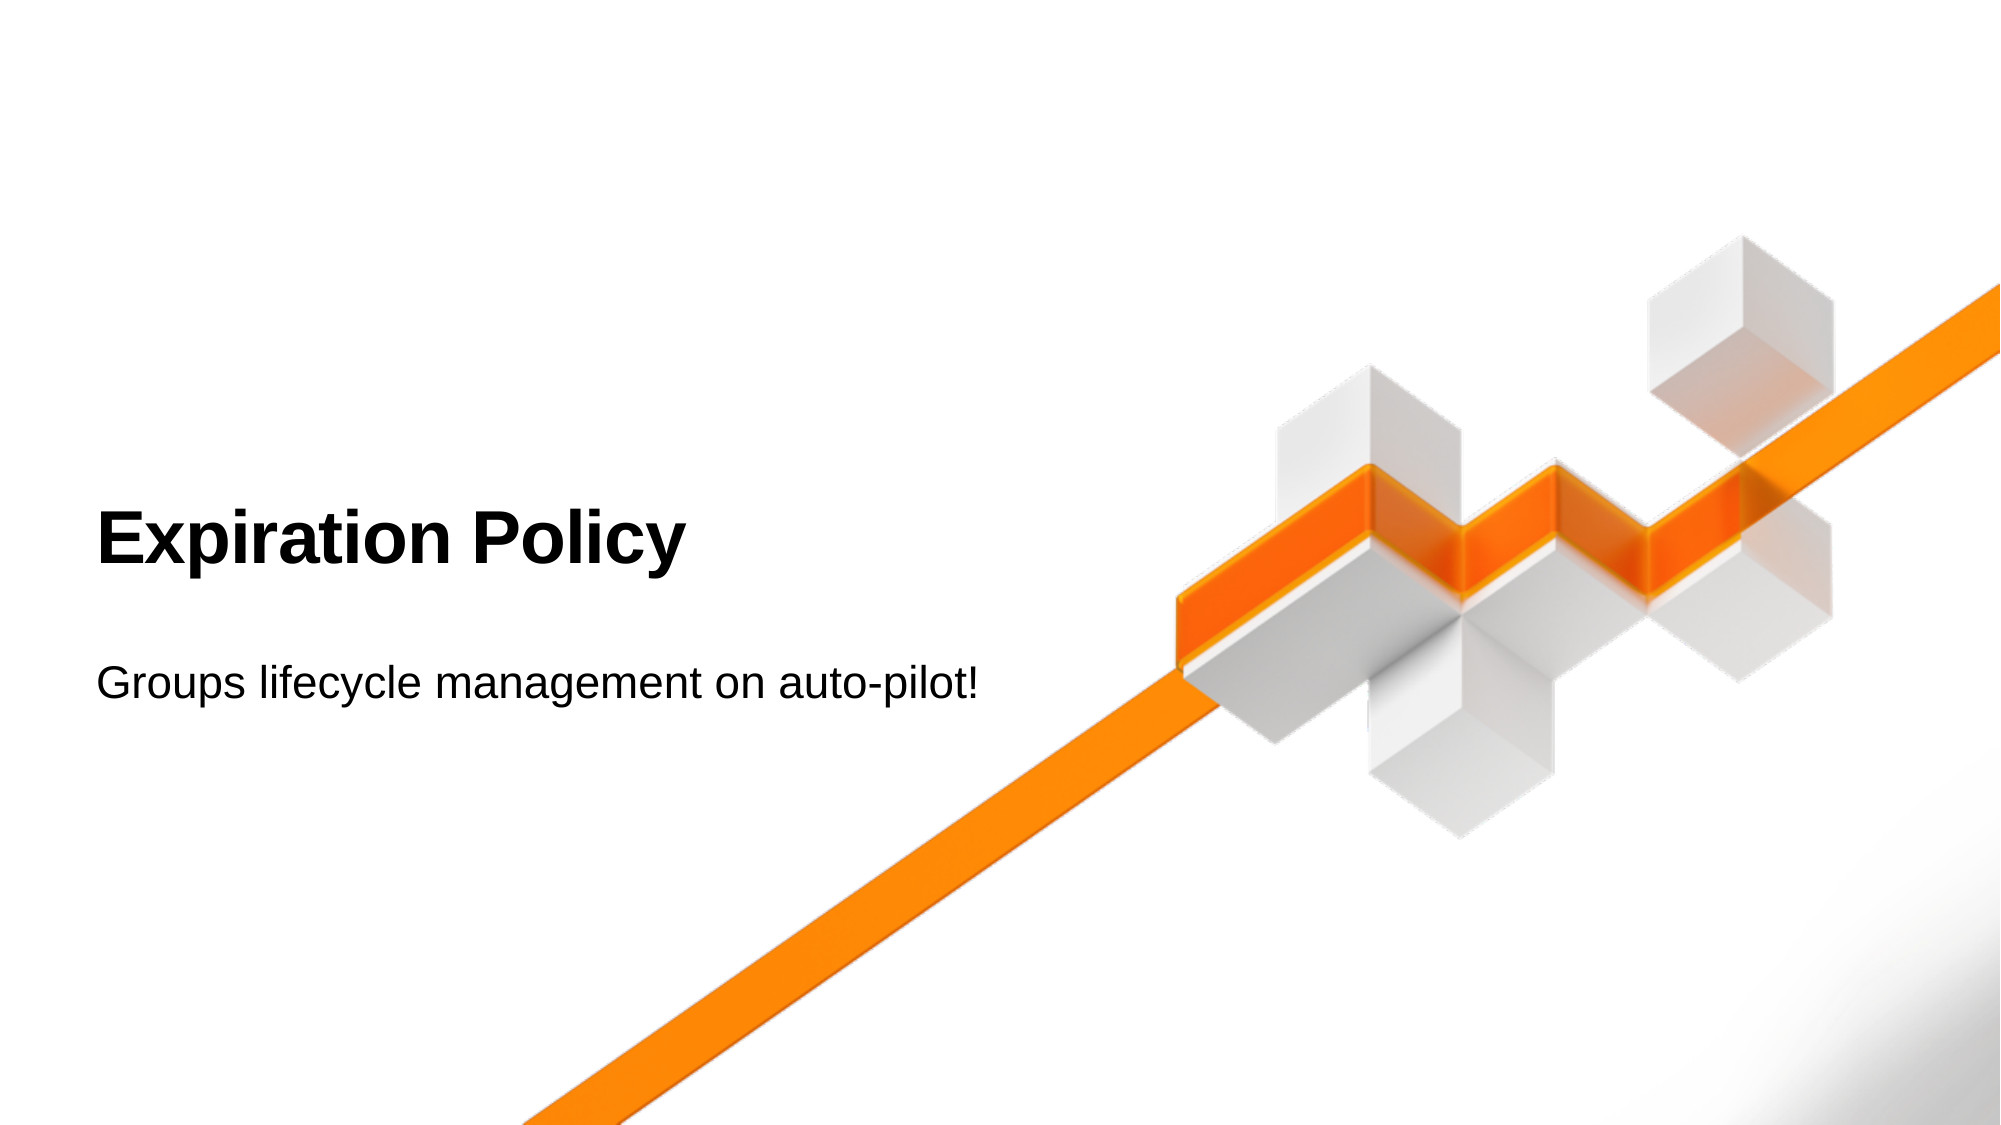

# Expiration Policy
Groups lifecycle management on auto-pilot!